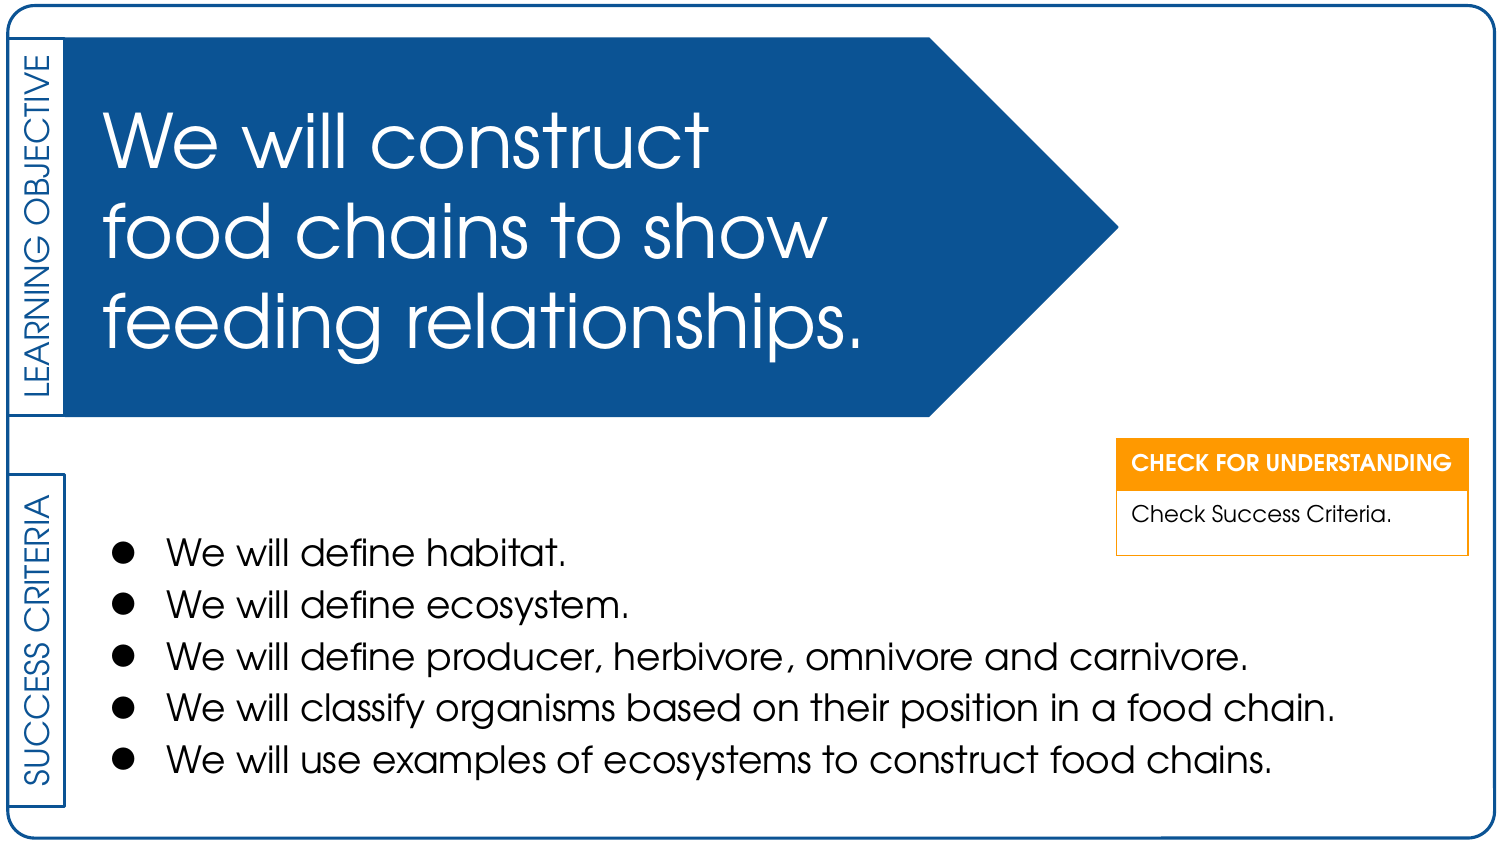

# We will construct food chains to show feeding relationships.
| CHECK FOR UNDERSTANDING |
| --- |
| Check Success Criteria. |
We will define habitat.
We will define ecosystem.
We will define producer, herbivore, omnivore and carnivore.
We will classify organisms based on their position in a food chain.
We will use examples of ecosystems to construct food chains.